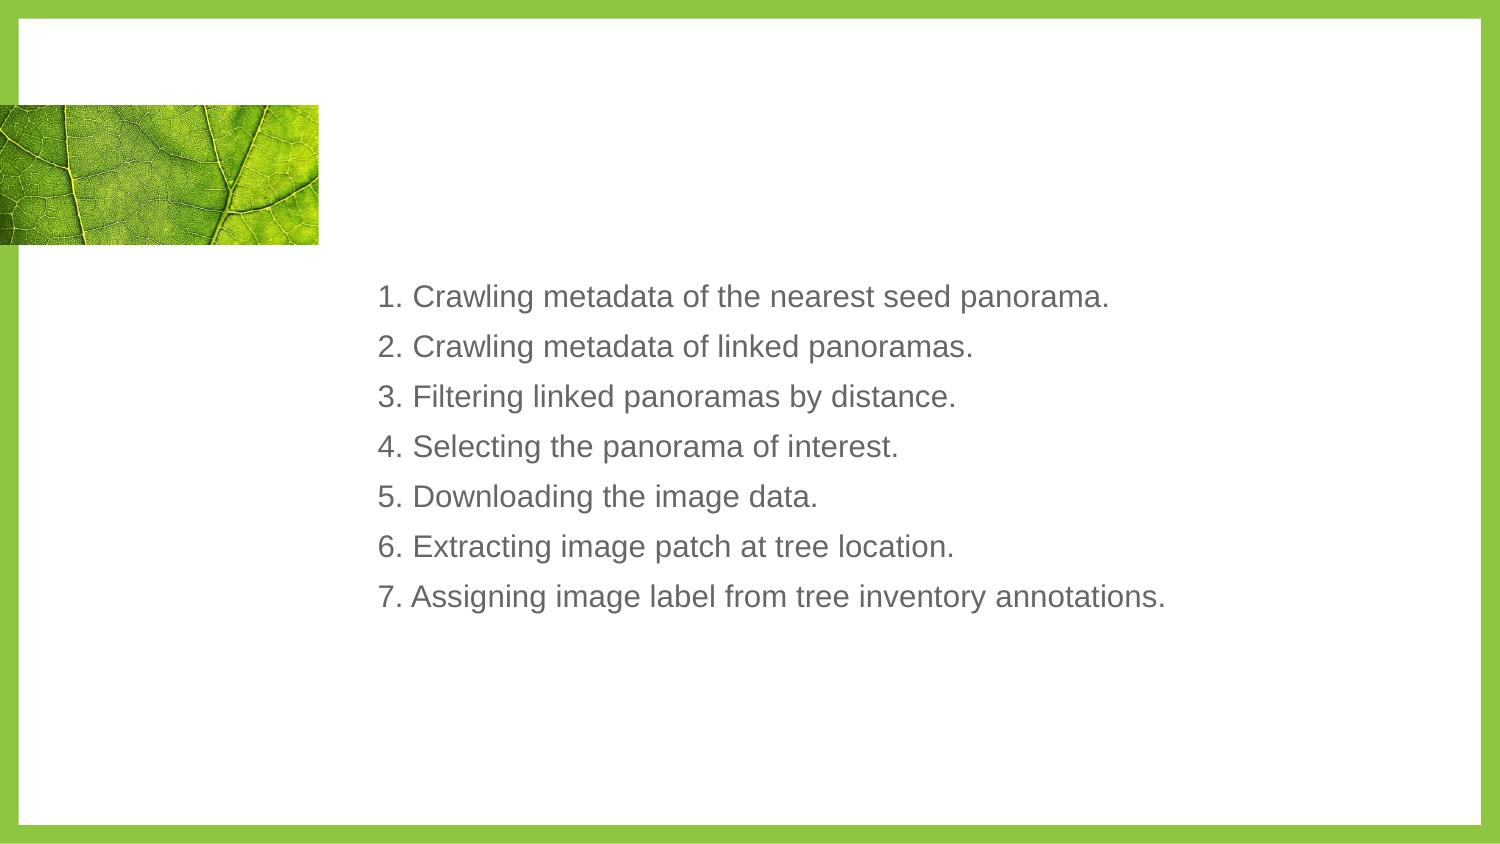

1. Crawling metadata of the nearest seed panorama.
2. Crawling metadata of linked panoramas.
3. Filtering linked panoramas by distance.
4. Selecting the panorama of interest.
5. Downloading the image data.
6. Extracting image patch at tree location.
7. Assigning image label from tree inventory annotations.